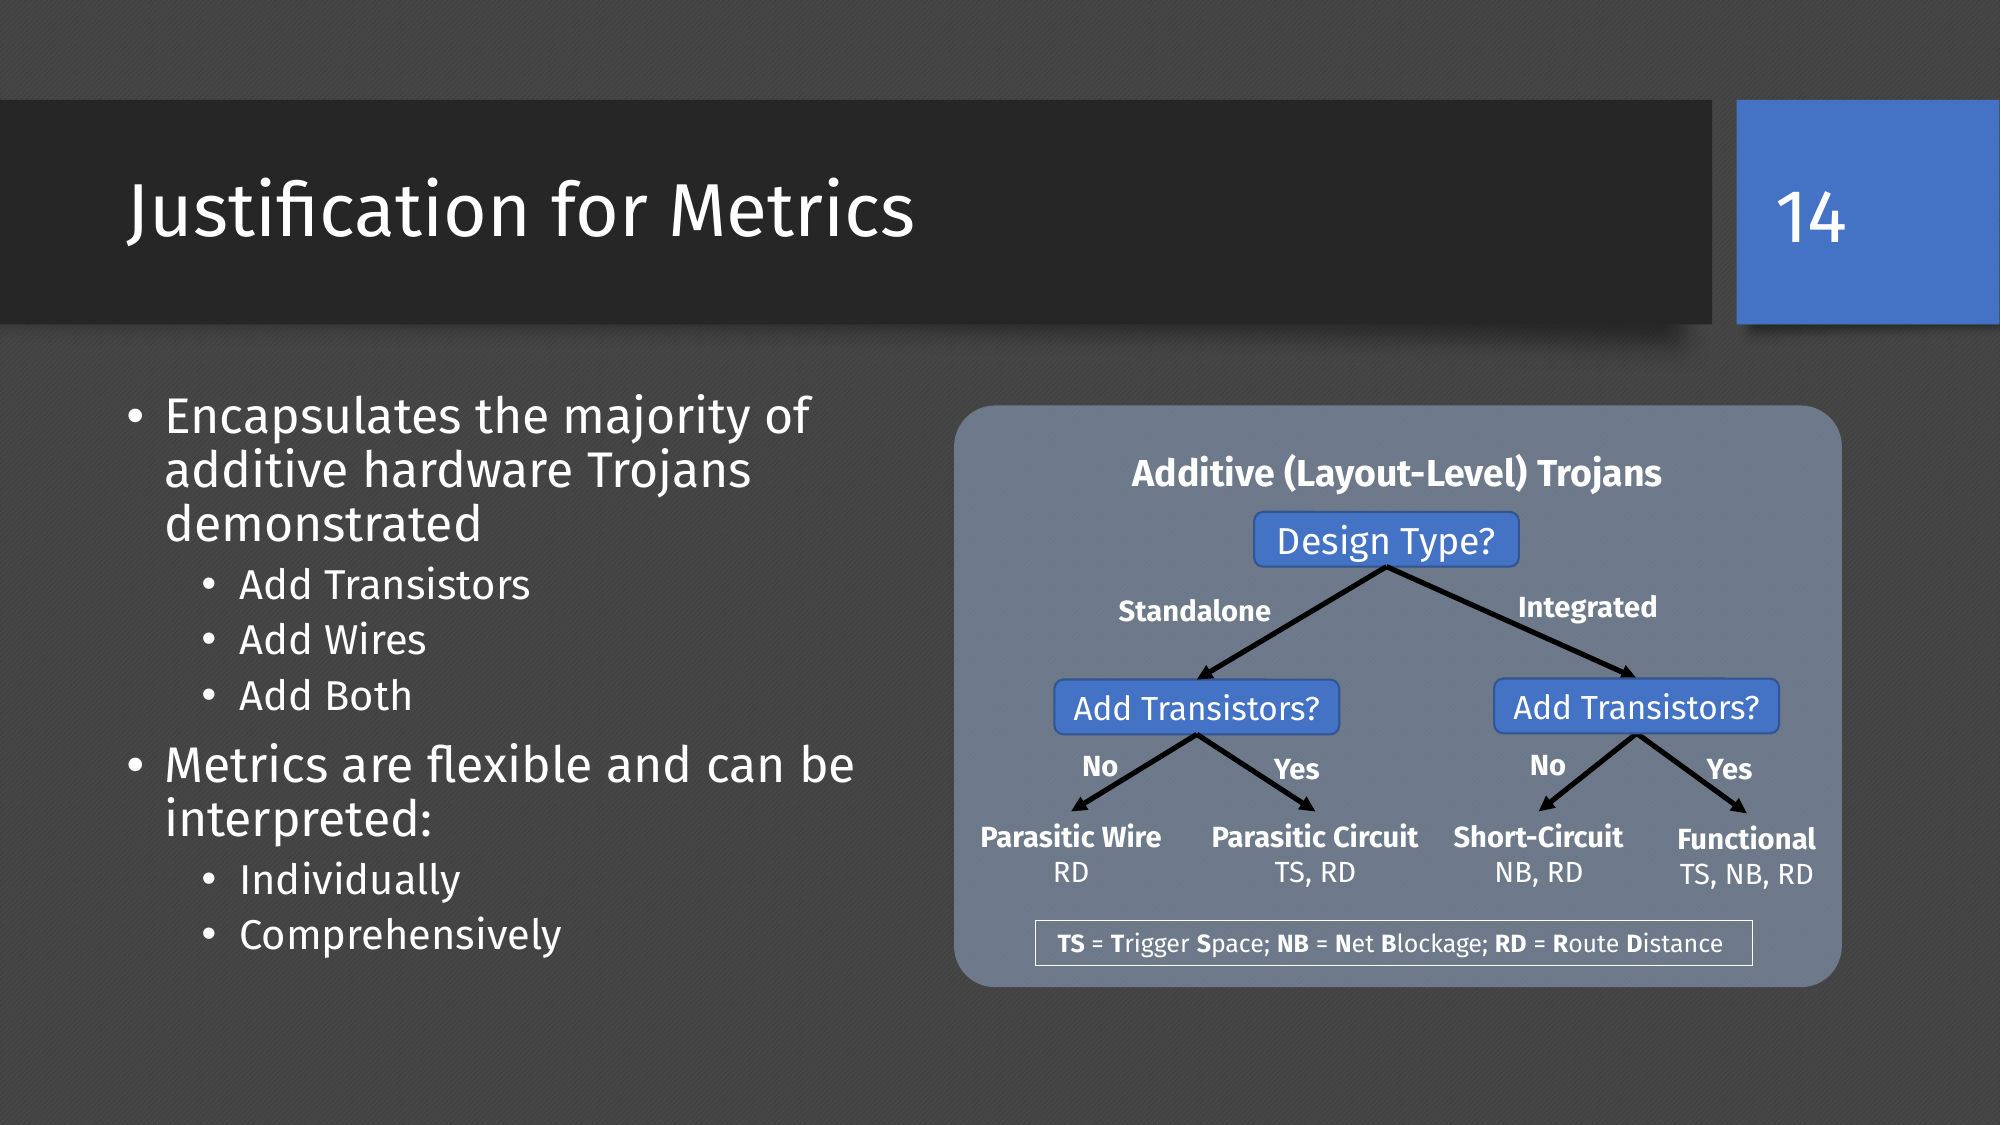

14
# Justification for Metrics
Encapsulates the majority of additive hardware Trojans demonstrated
Add Transistors
Add Wires
Add Both
Metrics are flexible and can be interpreted:
Individually
Comprehensively

Additive (Layout-Level) Trojans

Design Type?
Integrated
Standalone
Add Transistors?
Add Transistors?
No
No
Yes
Yes
Parasitic Wire
RD
Parasitic Circuit
TS, RD
Short-Circuit
NB, RD
Functional
TS, NB, RD
TS = Trigger Space; NB = Net Blockage; RD = Route Distance